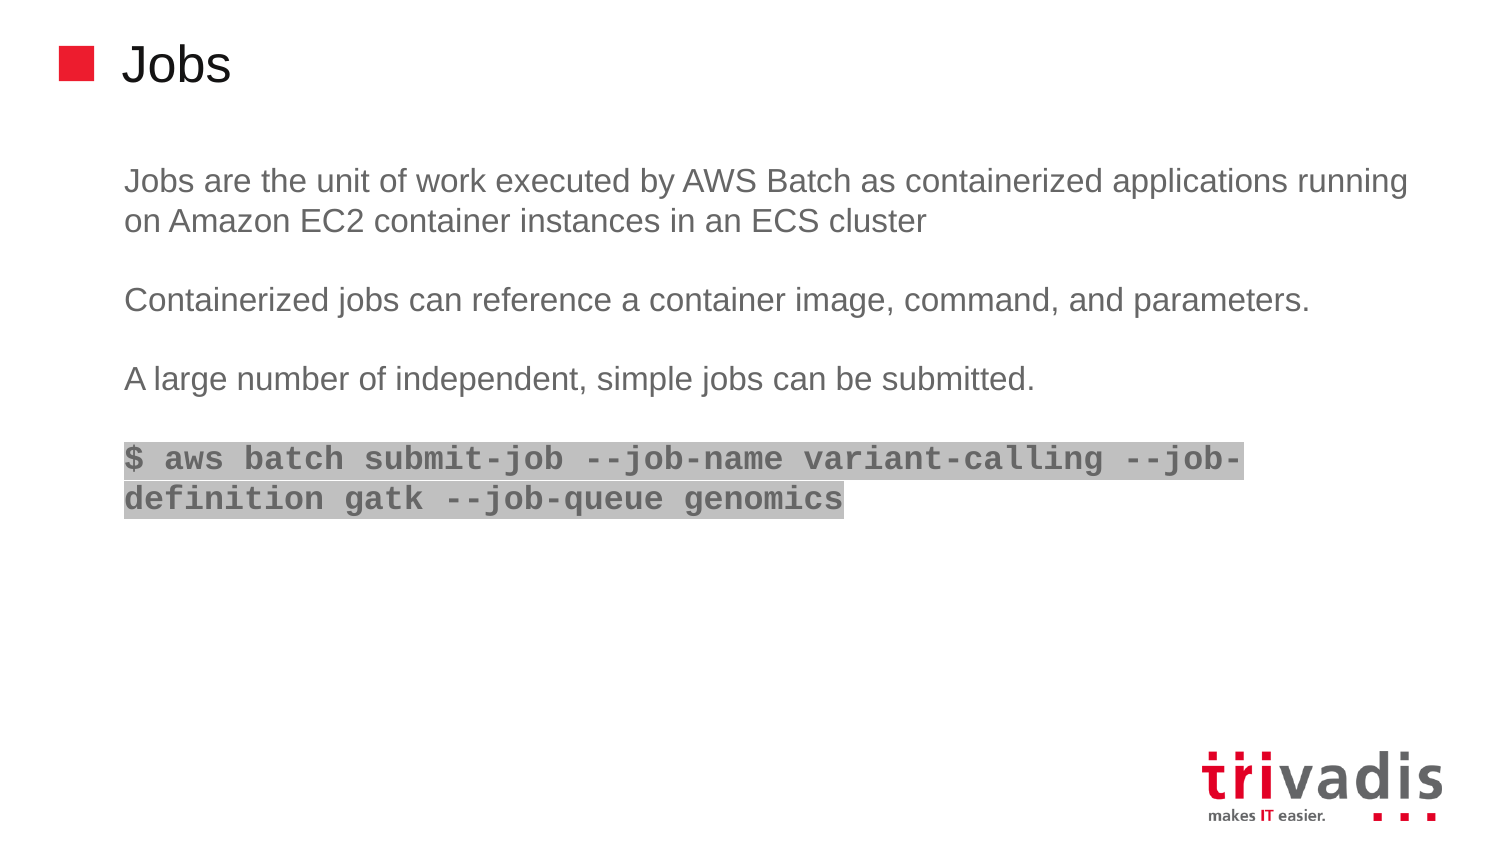

# Jobs
Jobs are the unit of work executed by AWS Batch as containerized applications running on Amazon EC2 container instances in an ECS cluster

Containerized jobs can reference a container image, command, and parameters.

A large number of independent, simple jobs can be submitted.

$ aws batch submit-job --job-name variant-calling --job-definition gatk --job-queue genomics